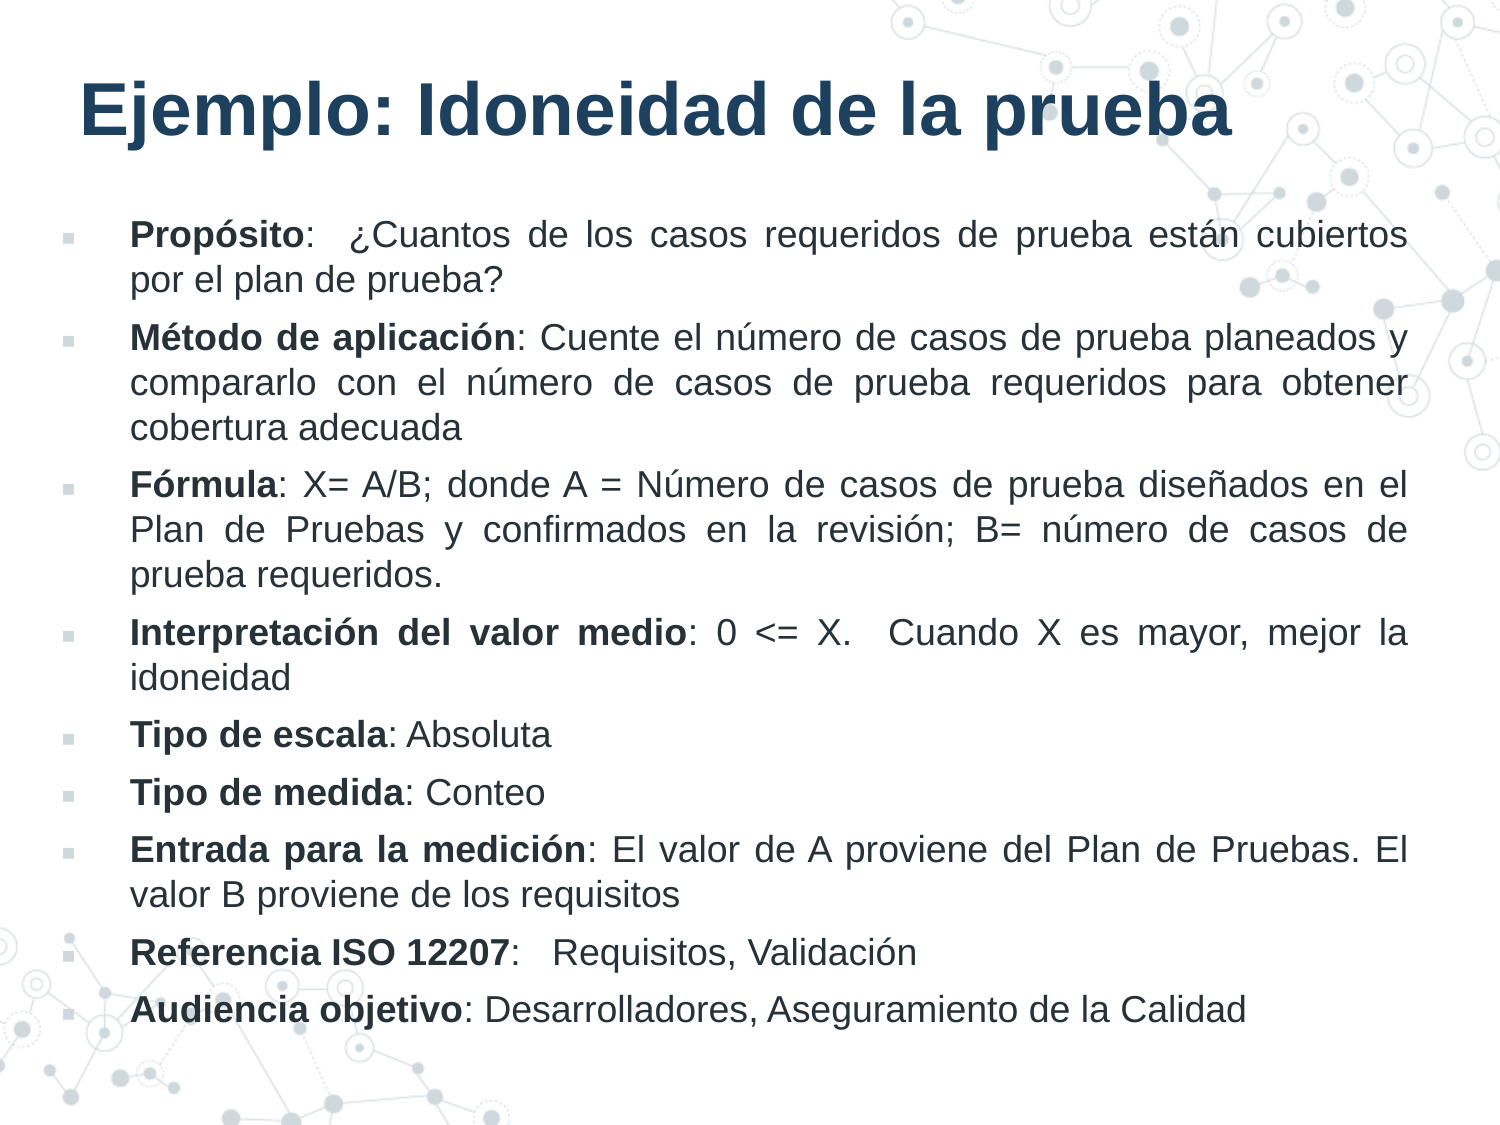

# Ejemplo: Idoneidad de la prueba
Propósito:  ¿Cuantos de los casos requeridos de prueba están cubiertos por el plan de prueba?
Método de aplicación: Cuente el número de casos de prueba planeados y compararlo con el número de casos de prueba requeridos para obtener cobertura adecuada
Fórmula: X= A/B; donde A = Número de casos de prueba diseñados en el Plan de Pruebas y confirmados en la revisión; B= número de casos de prueba requeridos.
Interpretación del valor medio: 0 <= X.  Cuando X es mayor, mejor la idoneidad
Tipo de escala: Absoluta
Tipo de medida: Conteo
Entrada para la medición: El valor de A proviene del Plan de Pruebas. El valor B proviene de los requisitos
Referencia ISO 12207:   Requisitos, Validación
Audiencia objetivo: Desarrolladores, Aseguramiento de la Calidad